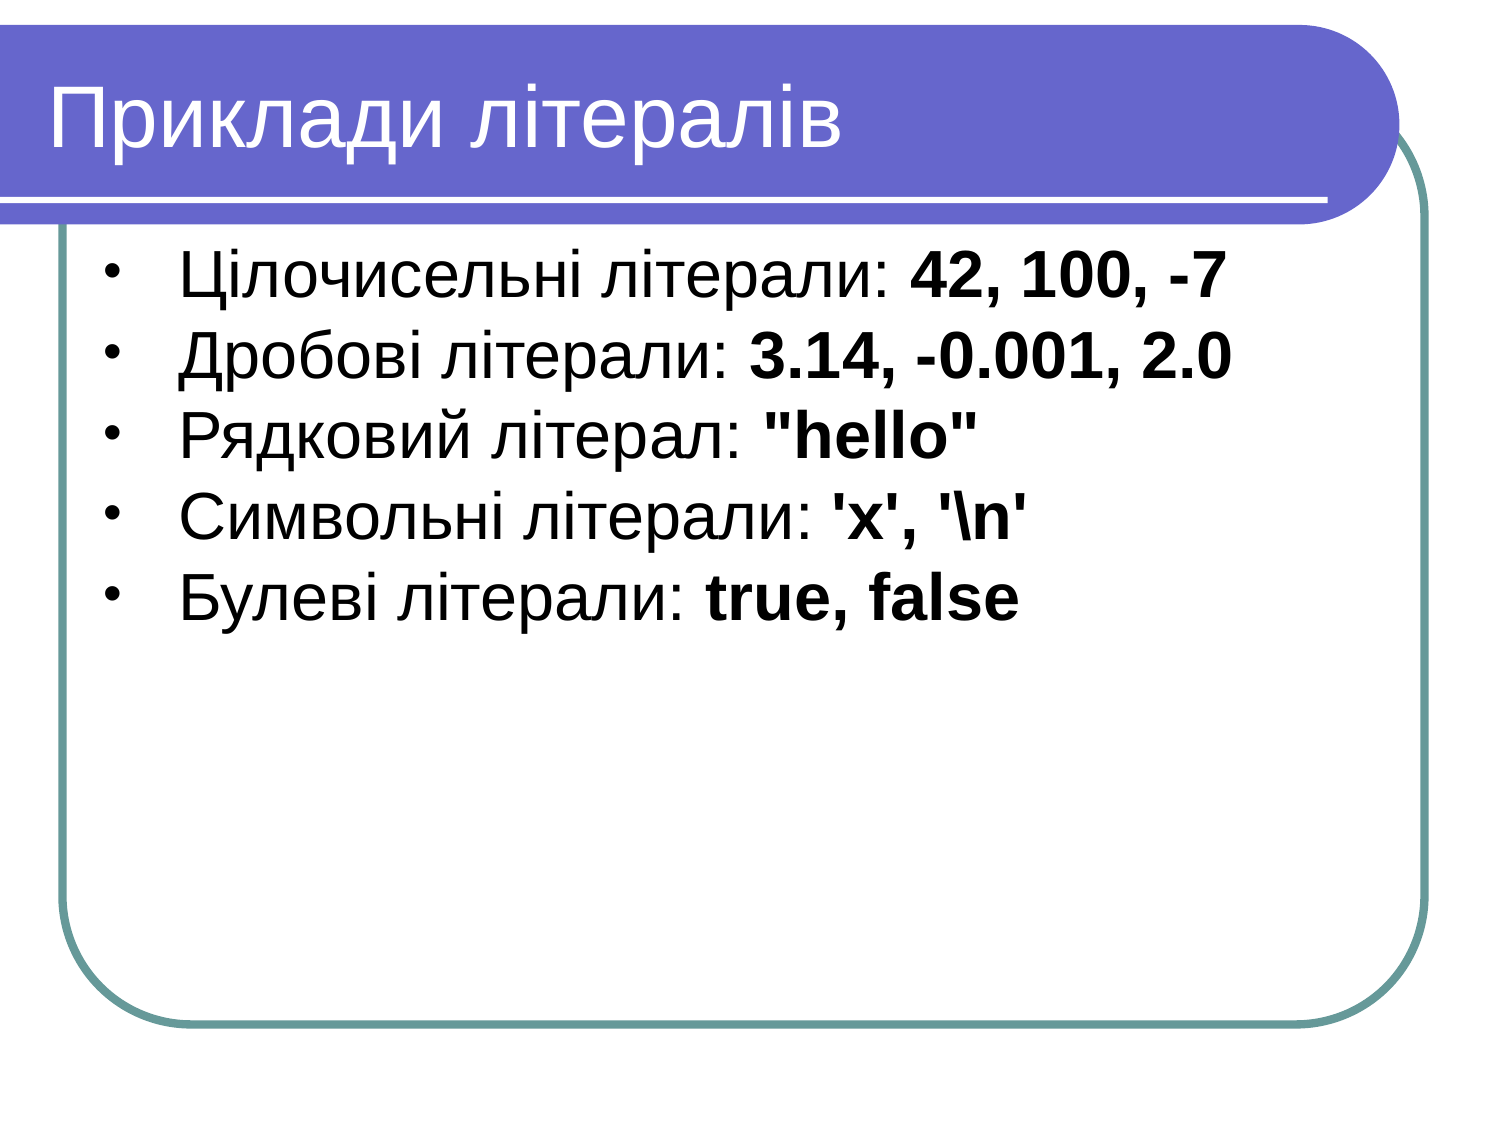

Приклади лiтералiв
Цілочисельні літерали: 42, 100, -7
Дробові літерали: 3.14, -0.001, 2.0
Рядковий літерал: "hello"
Символьні літерали: 'x', '\n'
Булеві літерали: true, false